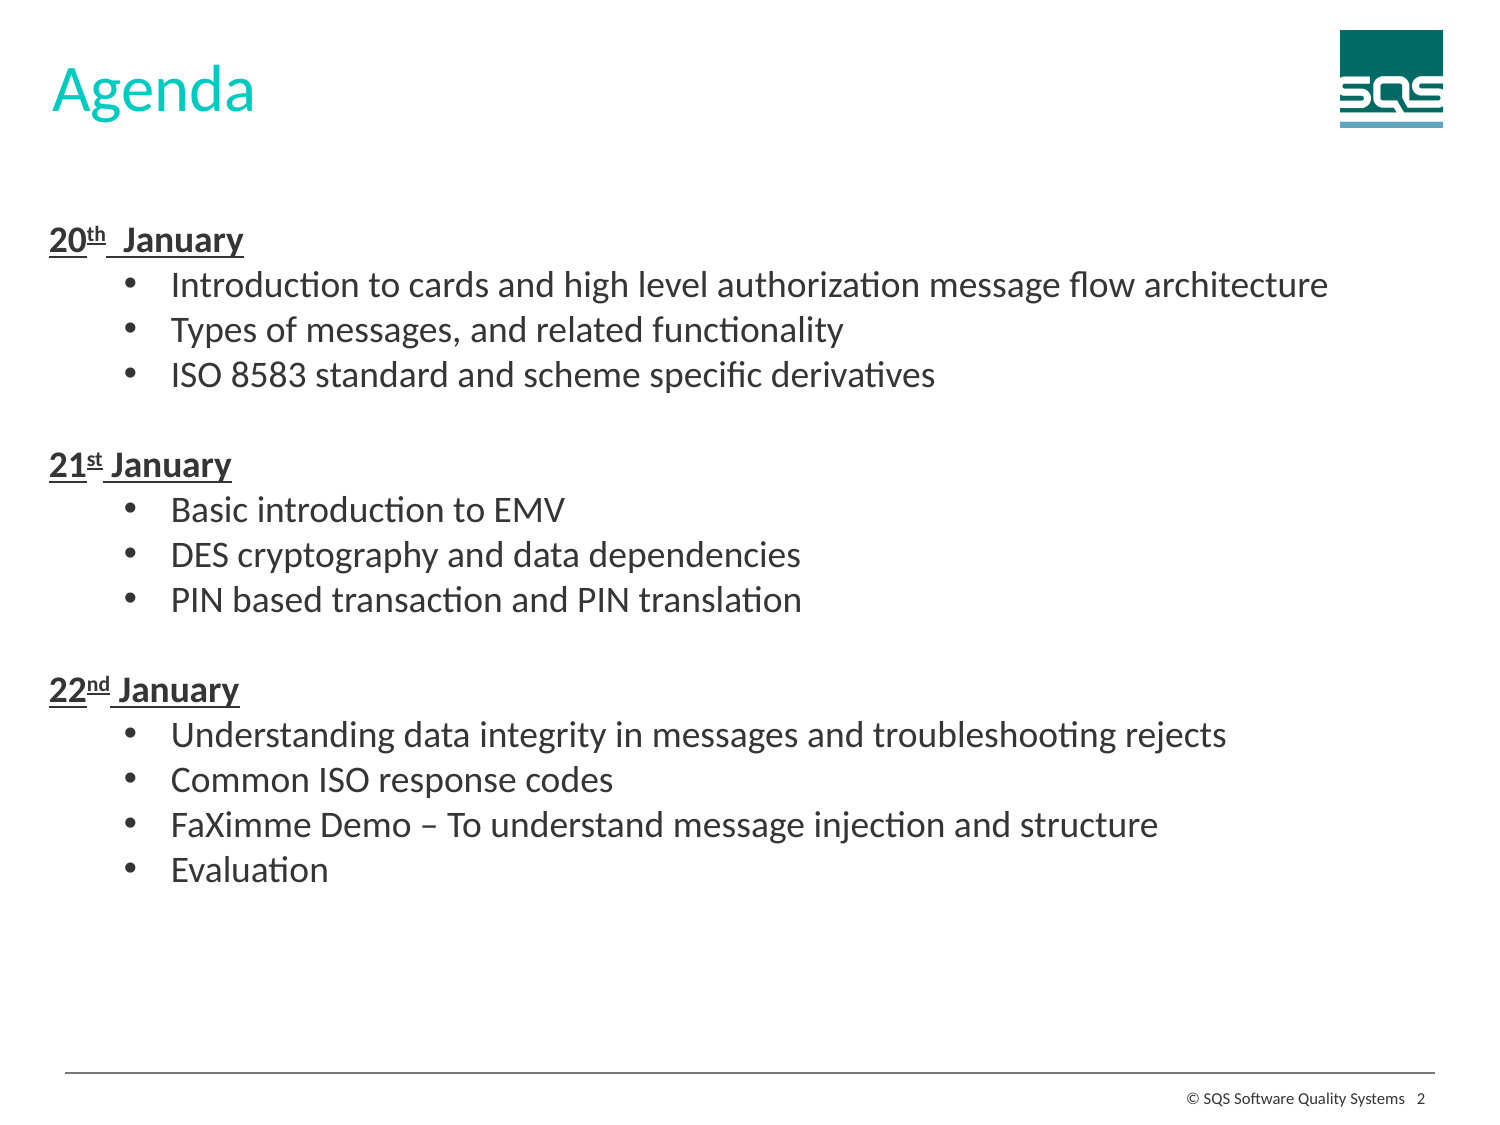

Agenda
20th  January
Introduction to cards and high level authorization message flow architecture
Types of messages, and related functionality
ISO 8583 standard and scheme specific derivatives

21st January
Basic introduction to EMV
DES cryptography and data dependencies
PIN based transaction and PIN translation

22nd January
Understanding data integrity in messages and troubleshooting rejects
Common ISO response codes
FaXimme Demo – To understand message injection and structure
Evaluation
2
© SQS Software Quality Systems